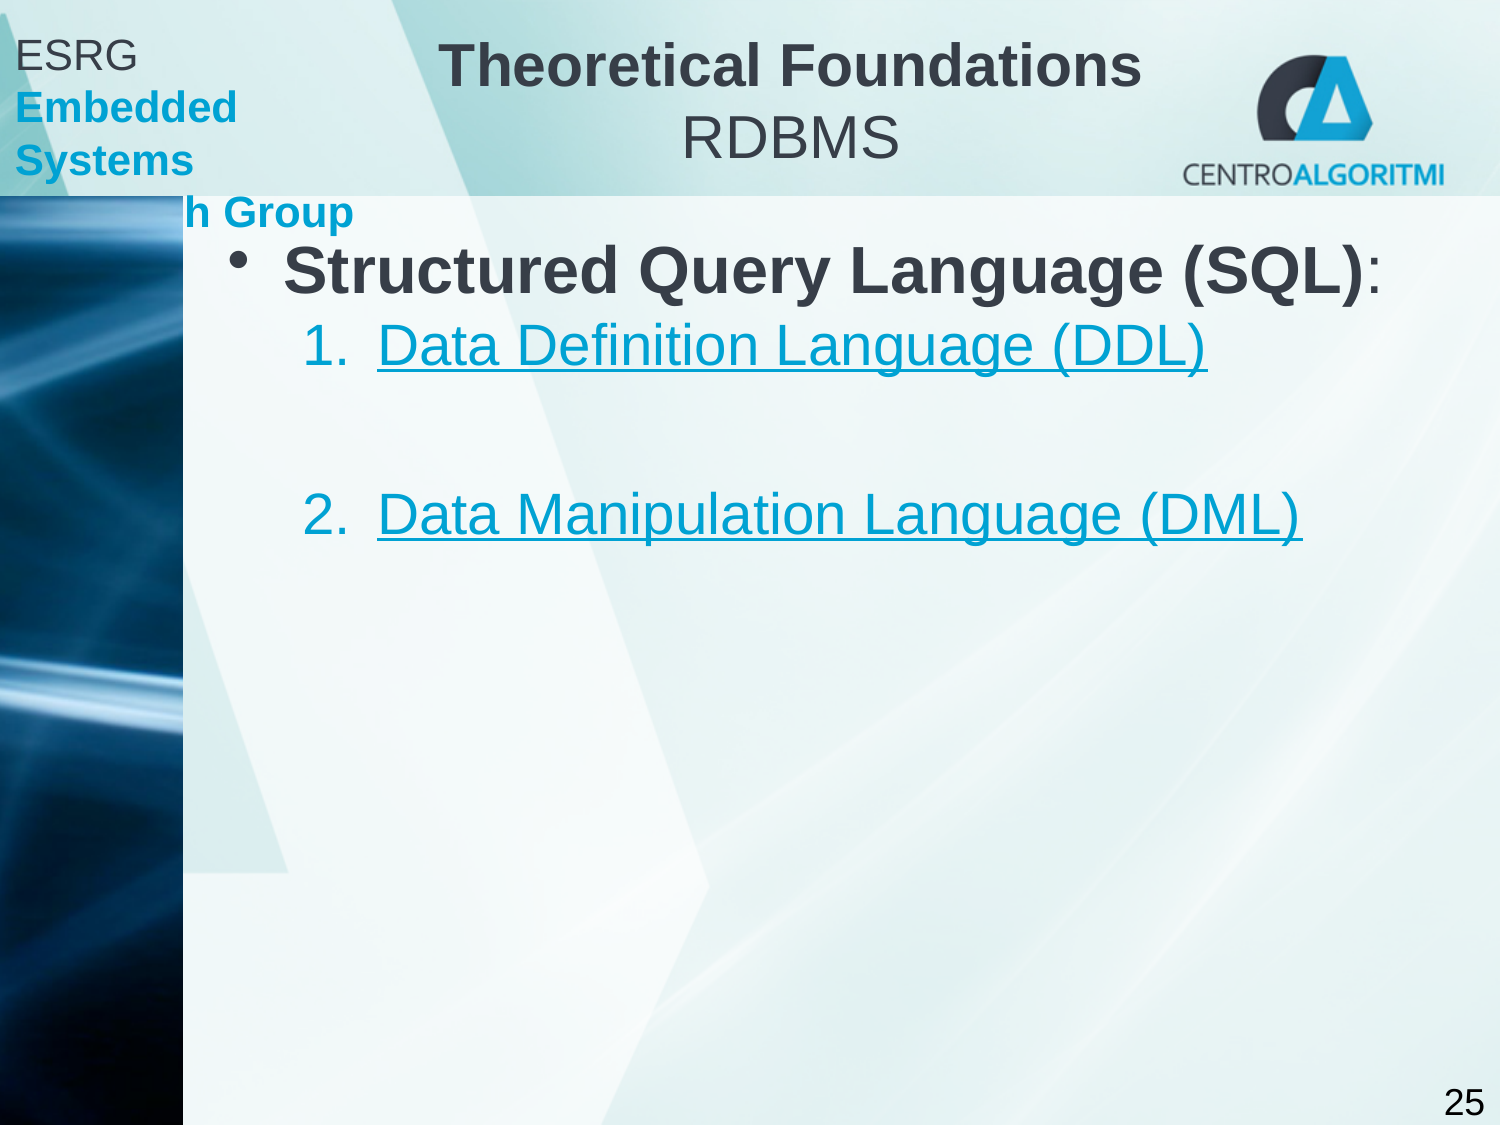

# Theoretical Foundations RDBMS
Structured Query Language (SQL):
Data Definition Language (DDL)

Data Manipulation Language (DML)

25